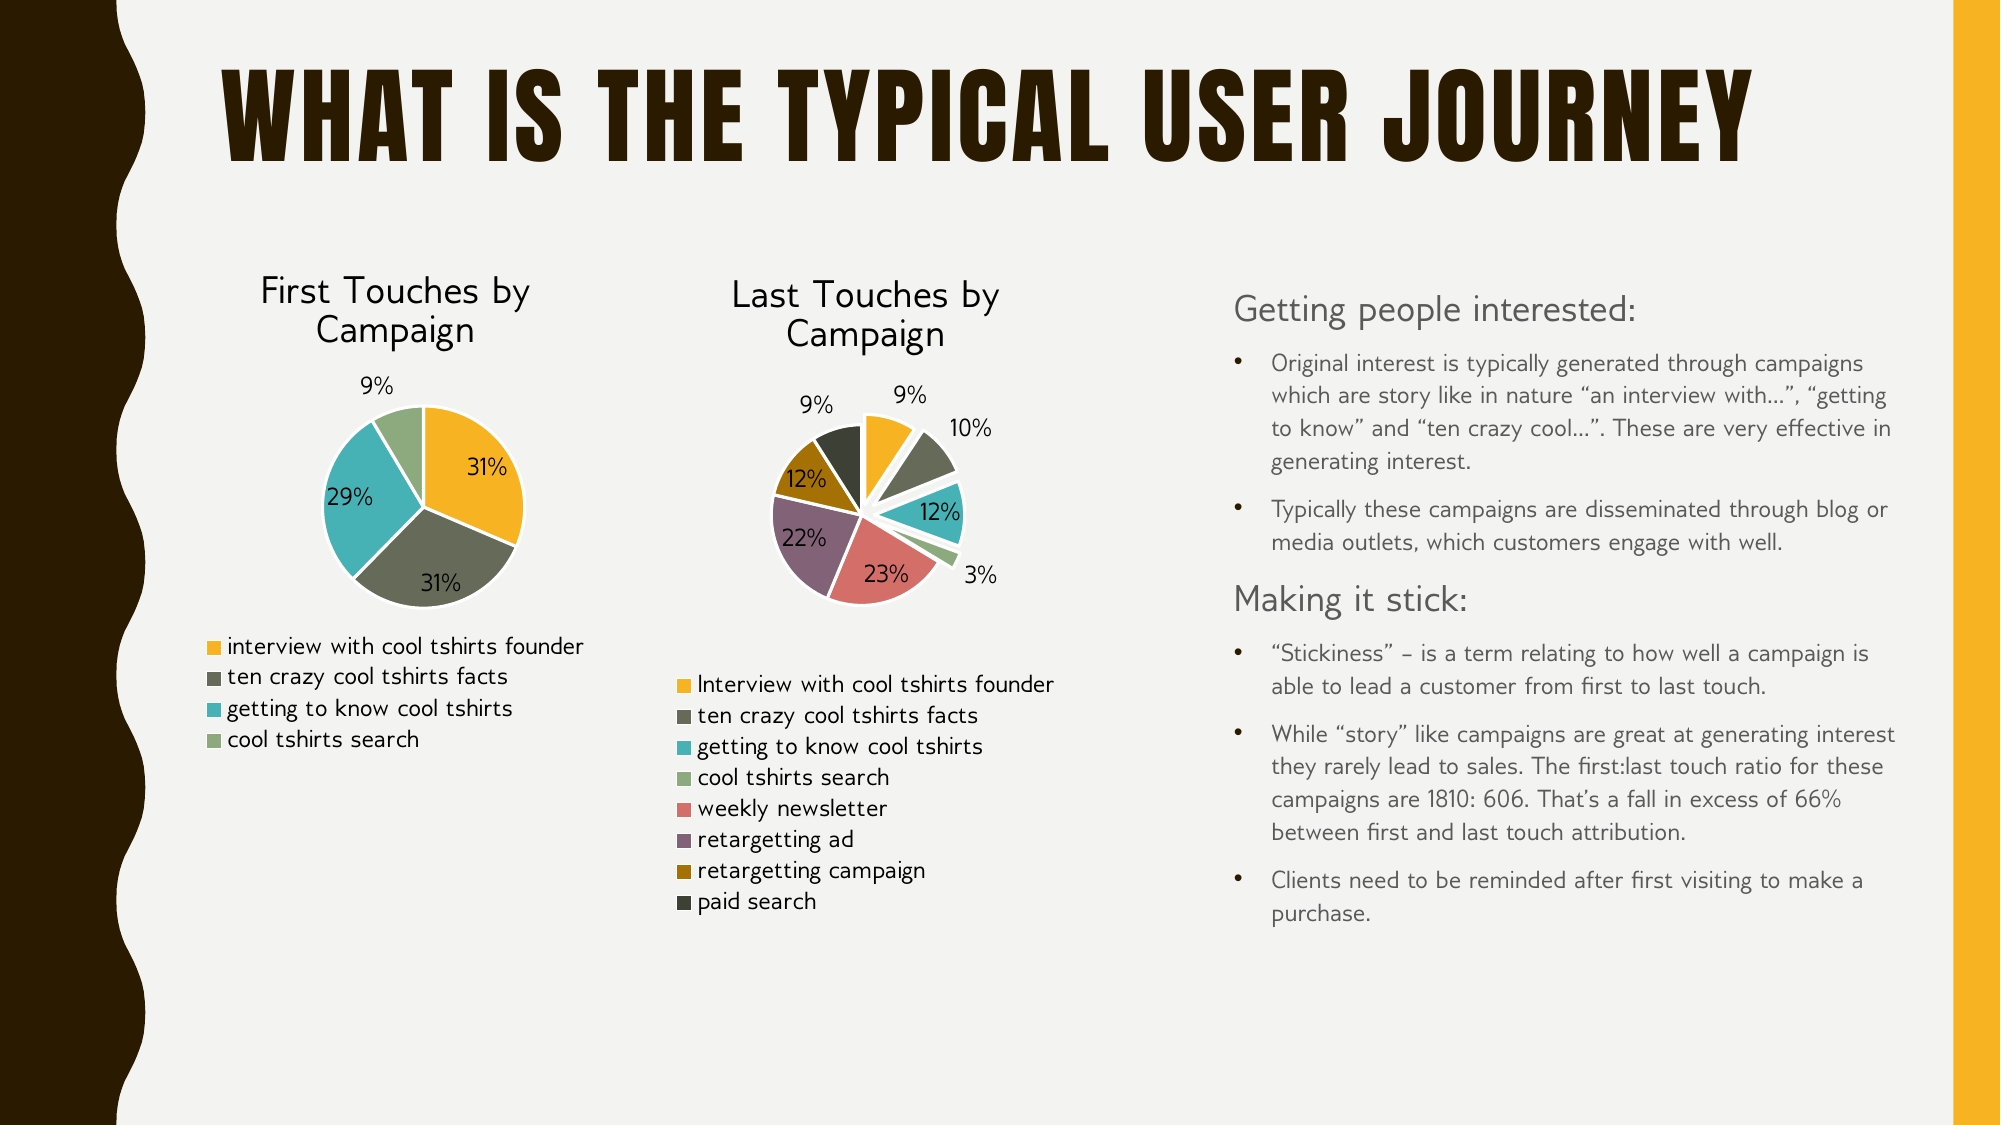

# What is the typical user journey

### Chart: First Touches by Campaign

| Category | First Touches |
|---|---|
| interview with cool tshirts founder | 622.0 |
| ten crazy cool tshirts facts | 612.0 |
| getting to know cool tshirts | 576.0 |
| cool tshirts search | 169.0 |

### Chart: Last Touches by Campaign

| Category | Last Touches |
|---|---|
| Interview with cool tshirts founder | 184.0 |
| ten crazy cool tshirts facts | 190.0 |
| getting to know cool tshirts | 232.0 |
| cool tshirts search | 60.0 |
| weekly newsletter | 447.0 |
| retargetting ad | 443.0 |
| retargetting campaign | 245.0 |
| paid search | 178.0 |
Getting people interested:
Original interest is typically generated through campaigns which are story like in nature “an interview with…”, “getting to know” and “ten crazy cool…”. These are very effective in generating interest.
Typically these campaigns are disseminated through blog or media outlets, which customers engage with well.
Making it stick:
“Stickiness” – is a term relating to how well a campaign is able to lead a customer from first to last touch.
While “story” like campaigns are great at generating interest they rarely lead to sales. The first:last touch ratio for these campaigns are 1810: 606. That’s a fall in excess of 66% between first and last touch attribution.
Clients need to be reminded after first visiting to make a purchase.